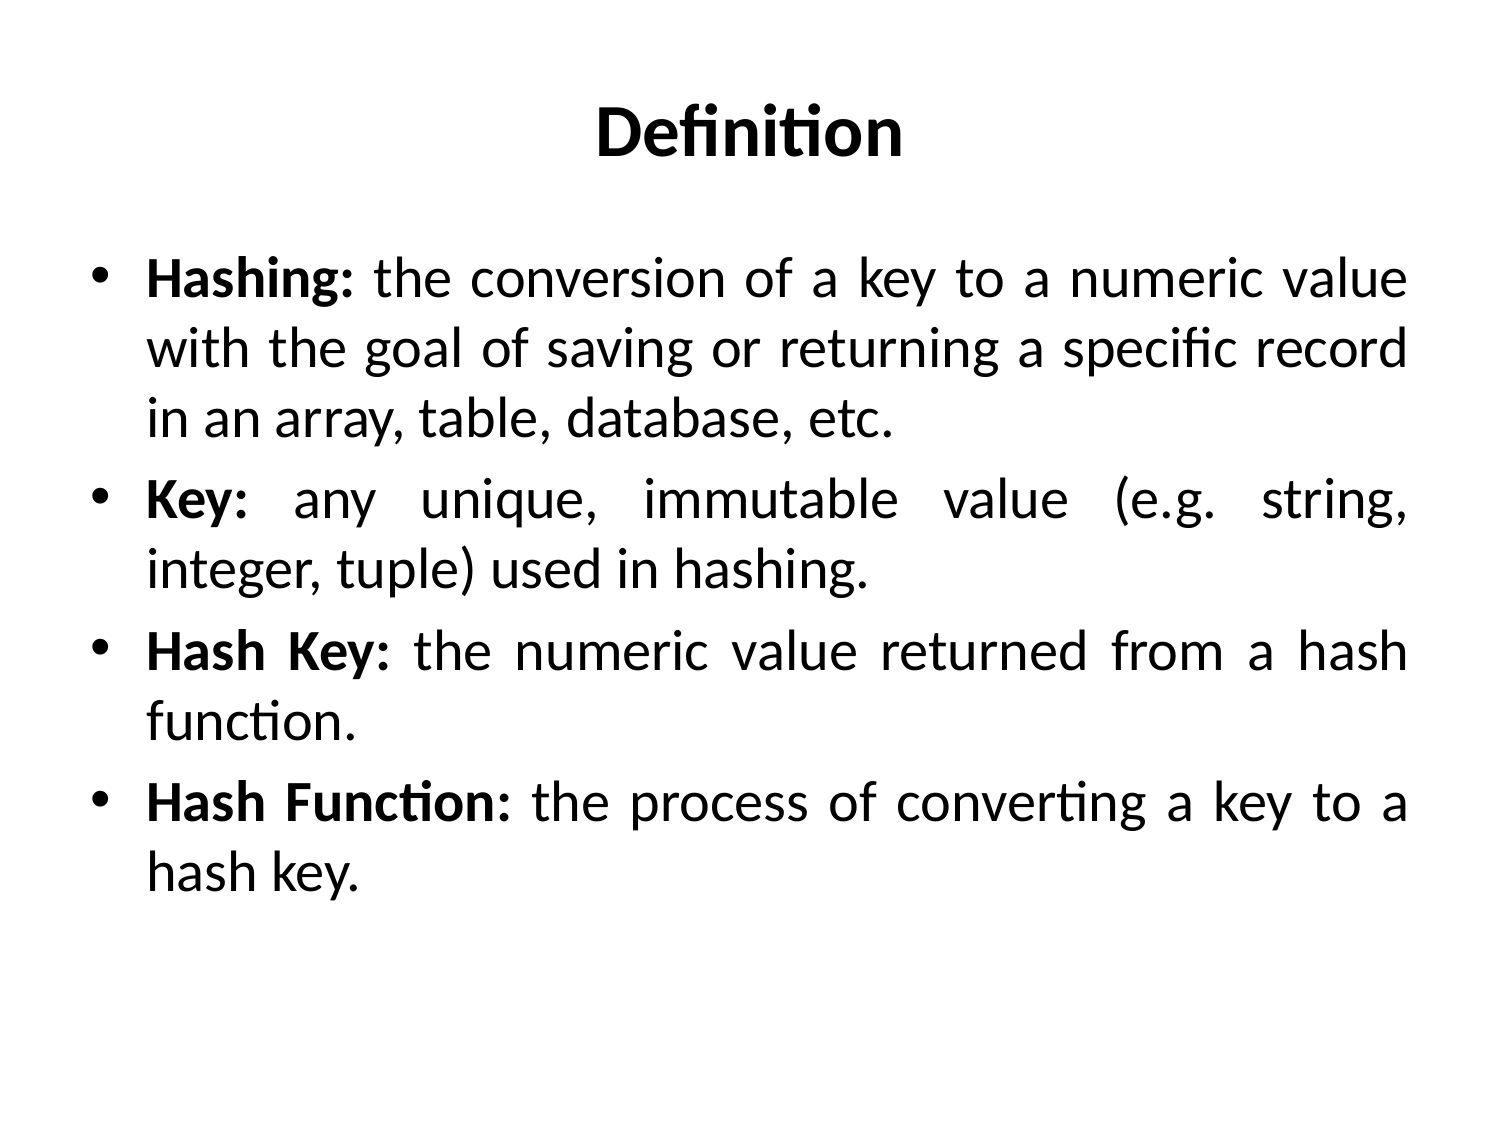

# Definition
Hashing: the conversion of a key to a numeric value with the goal of saving or returning a specific record in an array, table, database, etc.
Key: any unique, immutable value (e.g. string, integer, tuple) used in hashing.
Hash Key: the numeric value returned from a hash function.
Hash Function: the process of converting a key to a hash key.

16